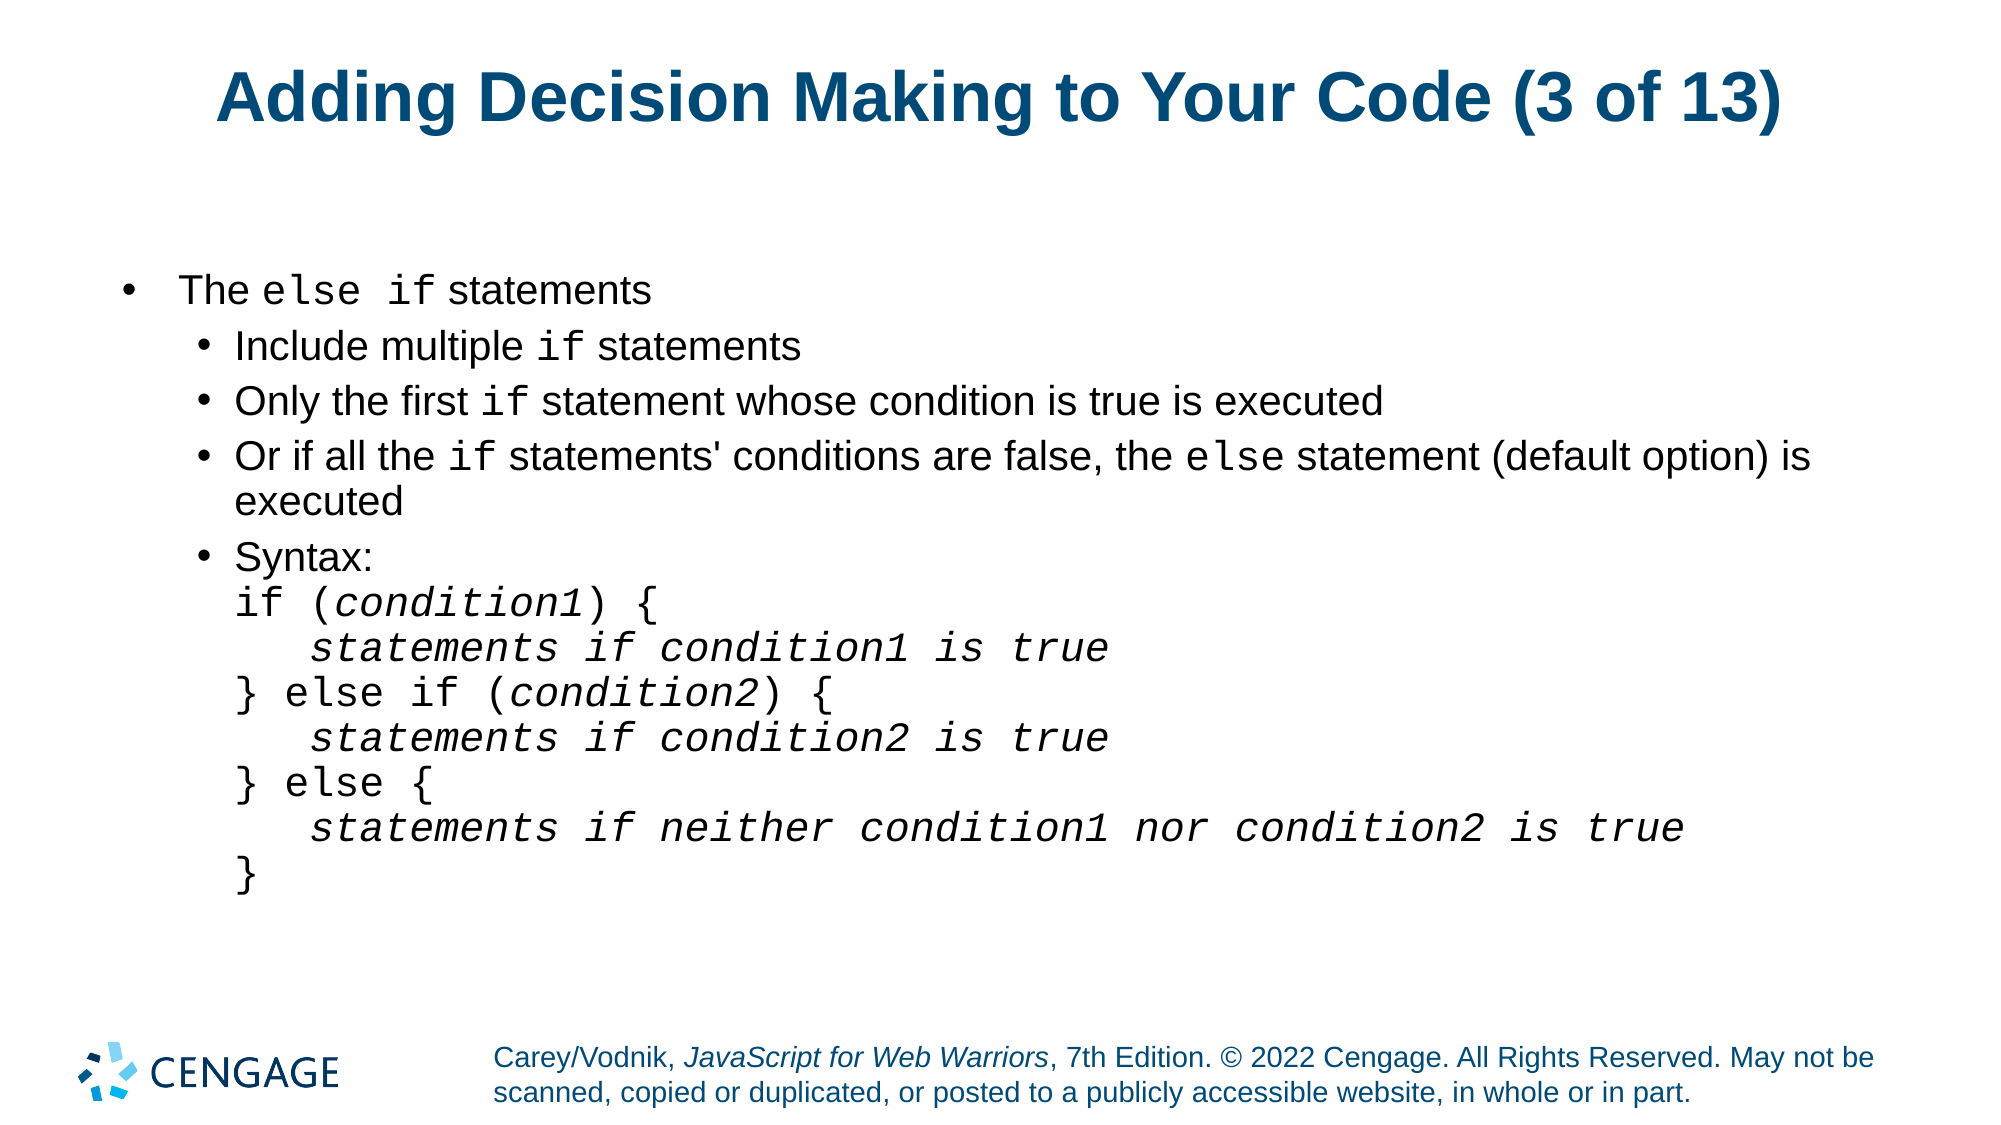

# Adding Decision Making to Your Code (3 of 13)
The else if statements
Include multiple if statements
Only the first if statement whose condition is true is executed
Or if all the if statements' conditions are false, the else statement (default option) is executed
Syntax:
if (condition1) {
   statements if condition1 is true
} else if (condition2) {
   statements if condition2 is true
} else {
   statements if neither condition1 nor condition2 is true
}